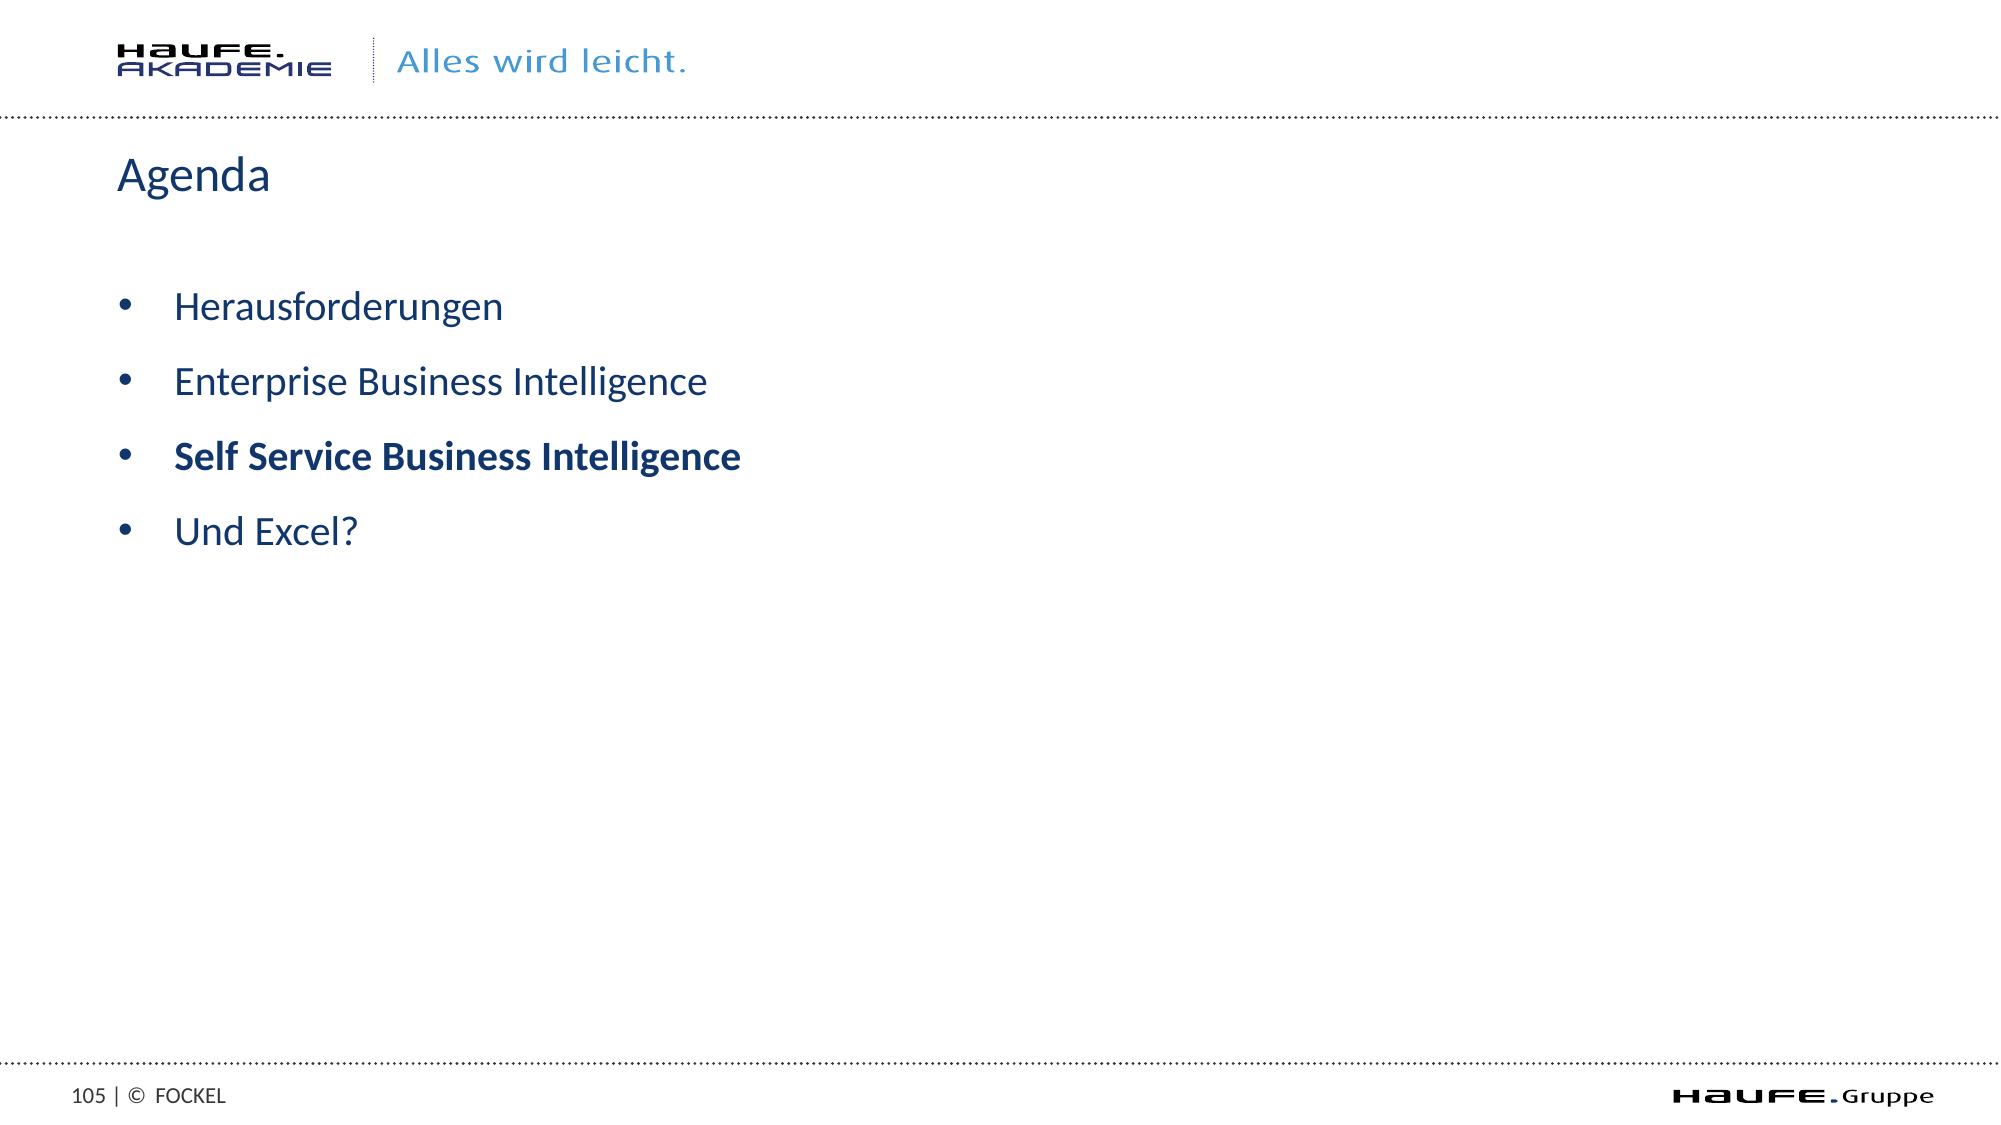

# Agenda
Herausforderungen
Enterprise Business Intelligence
Self Service Business Intelligence
Und Excel?

105 | ©
Fockel